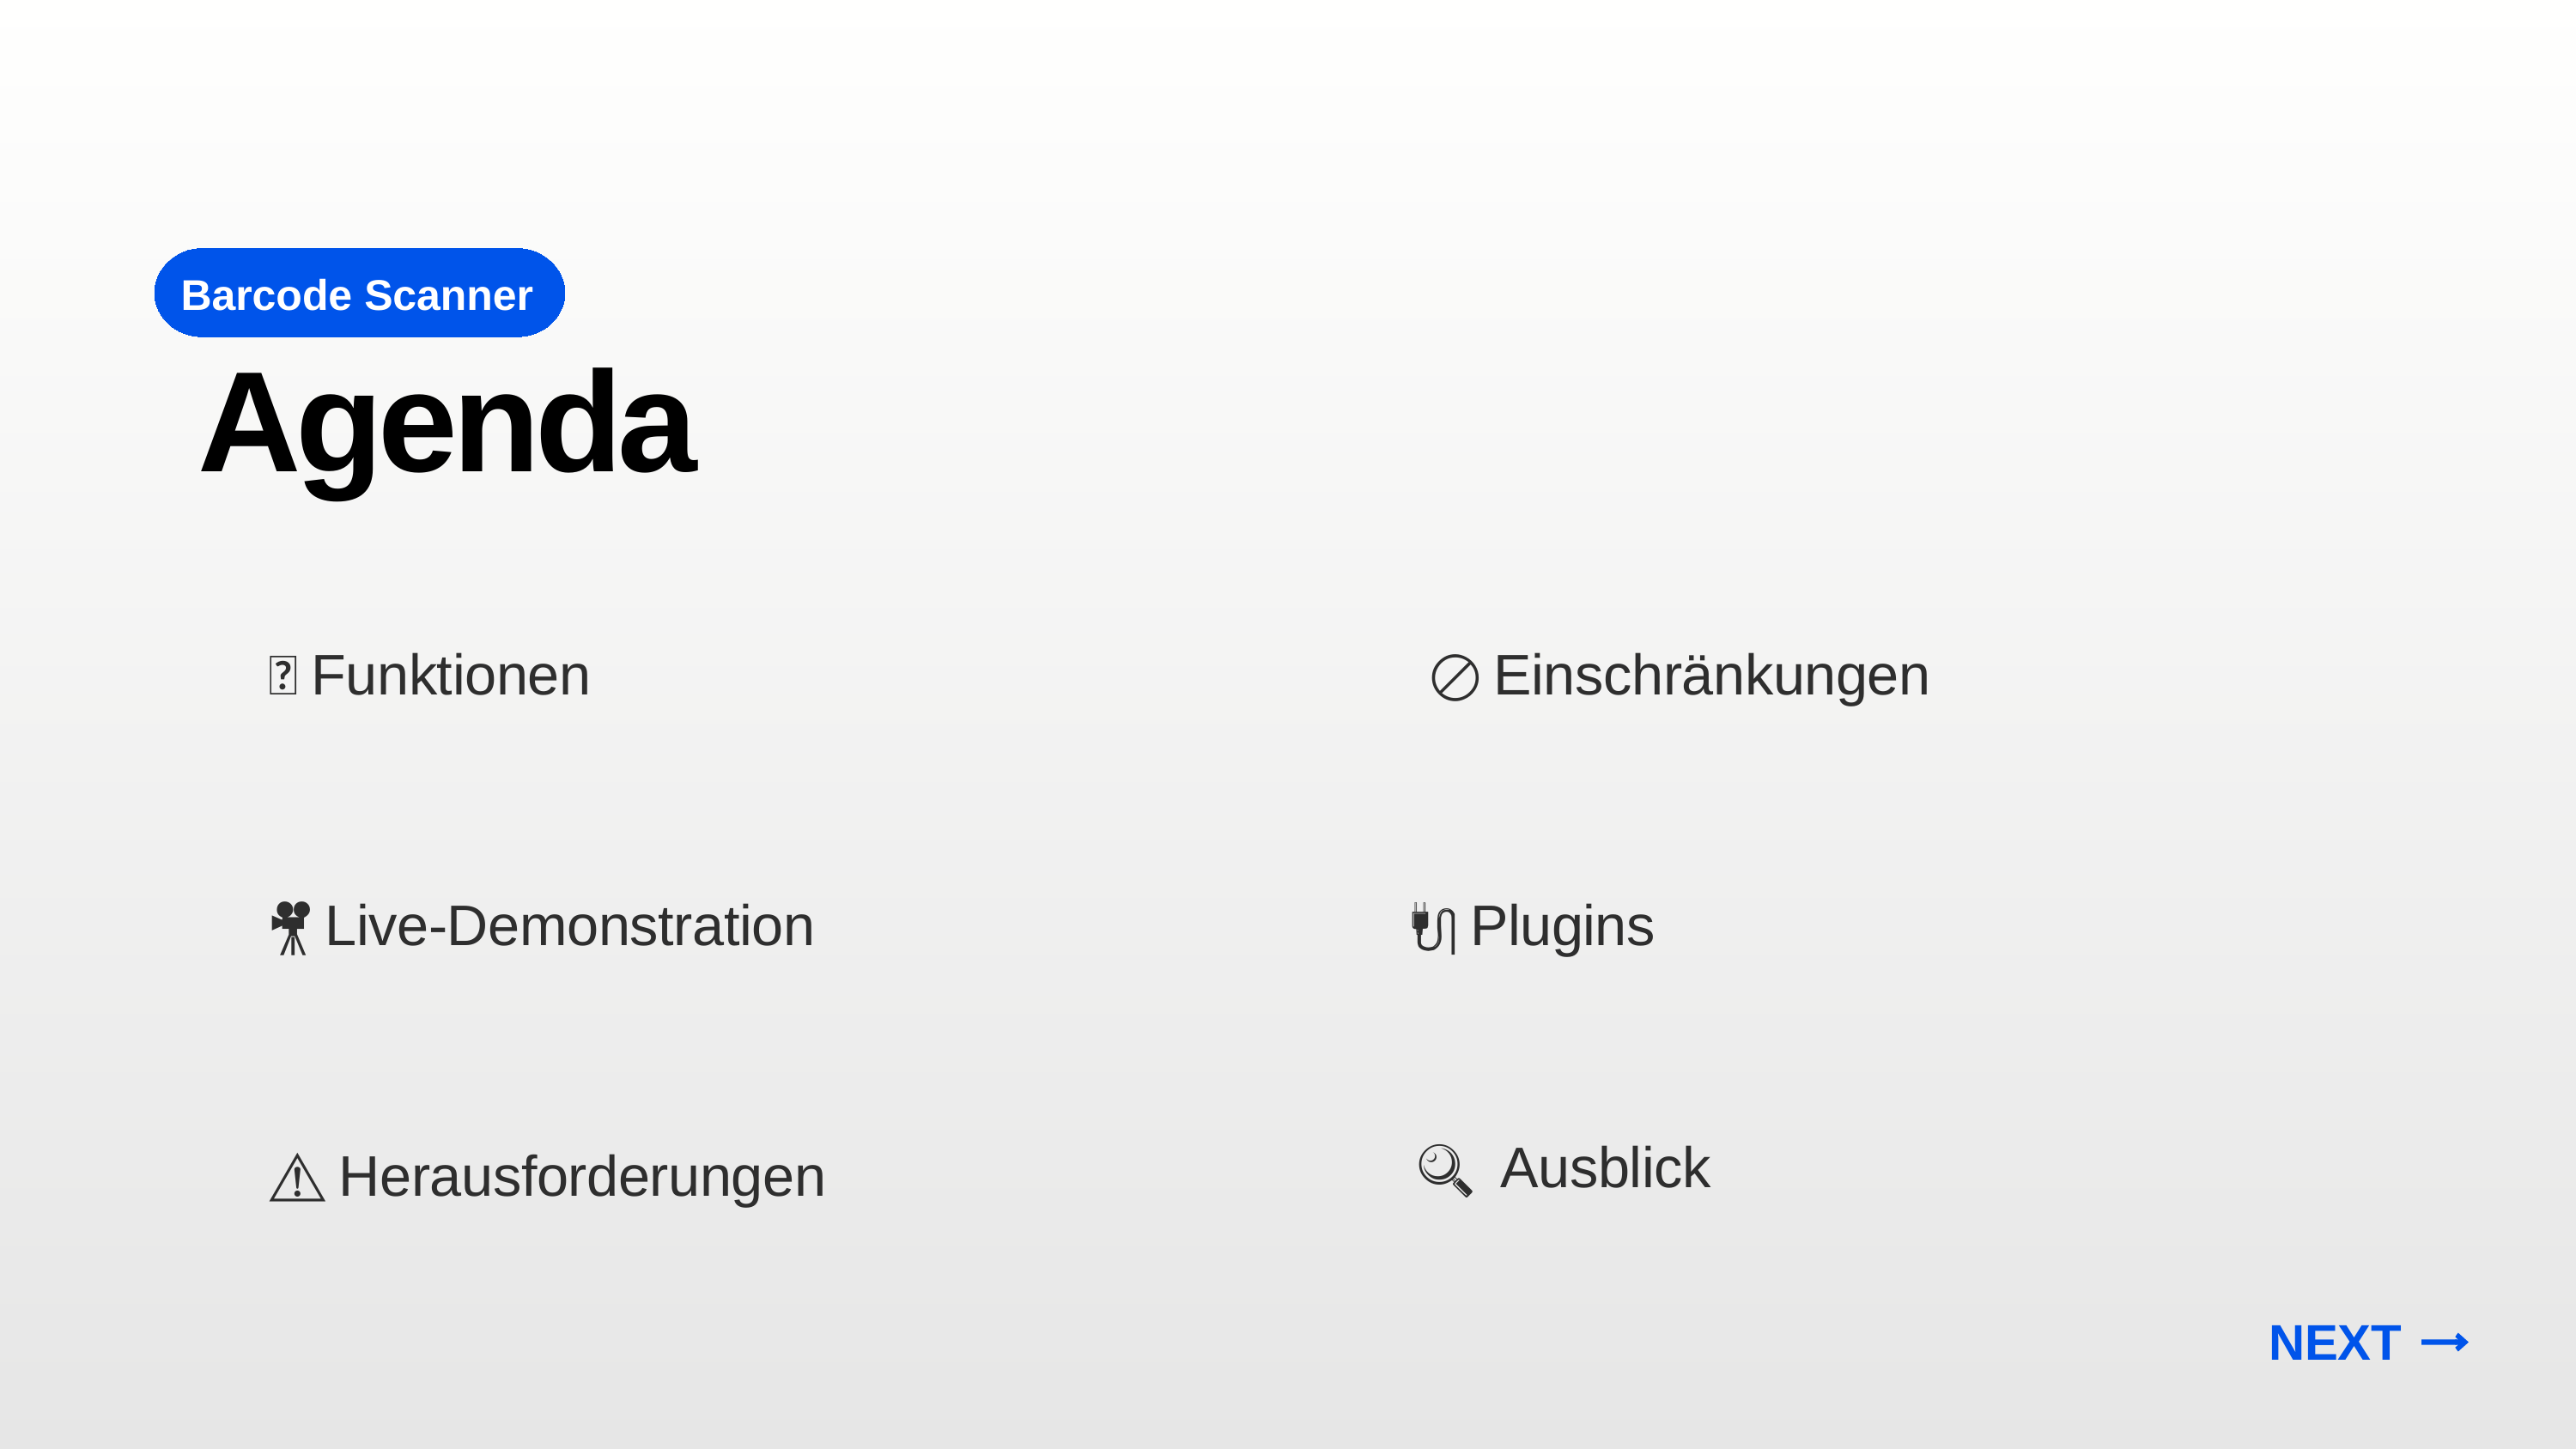

Barcode Scanner
Agenda
🚫 Einschränkungen
🧰 Funktionen
🔌 Plugins
🎥 Live-Demonstration
⚠️ Herausforderungen
🔍  Ausblick
NEXT